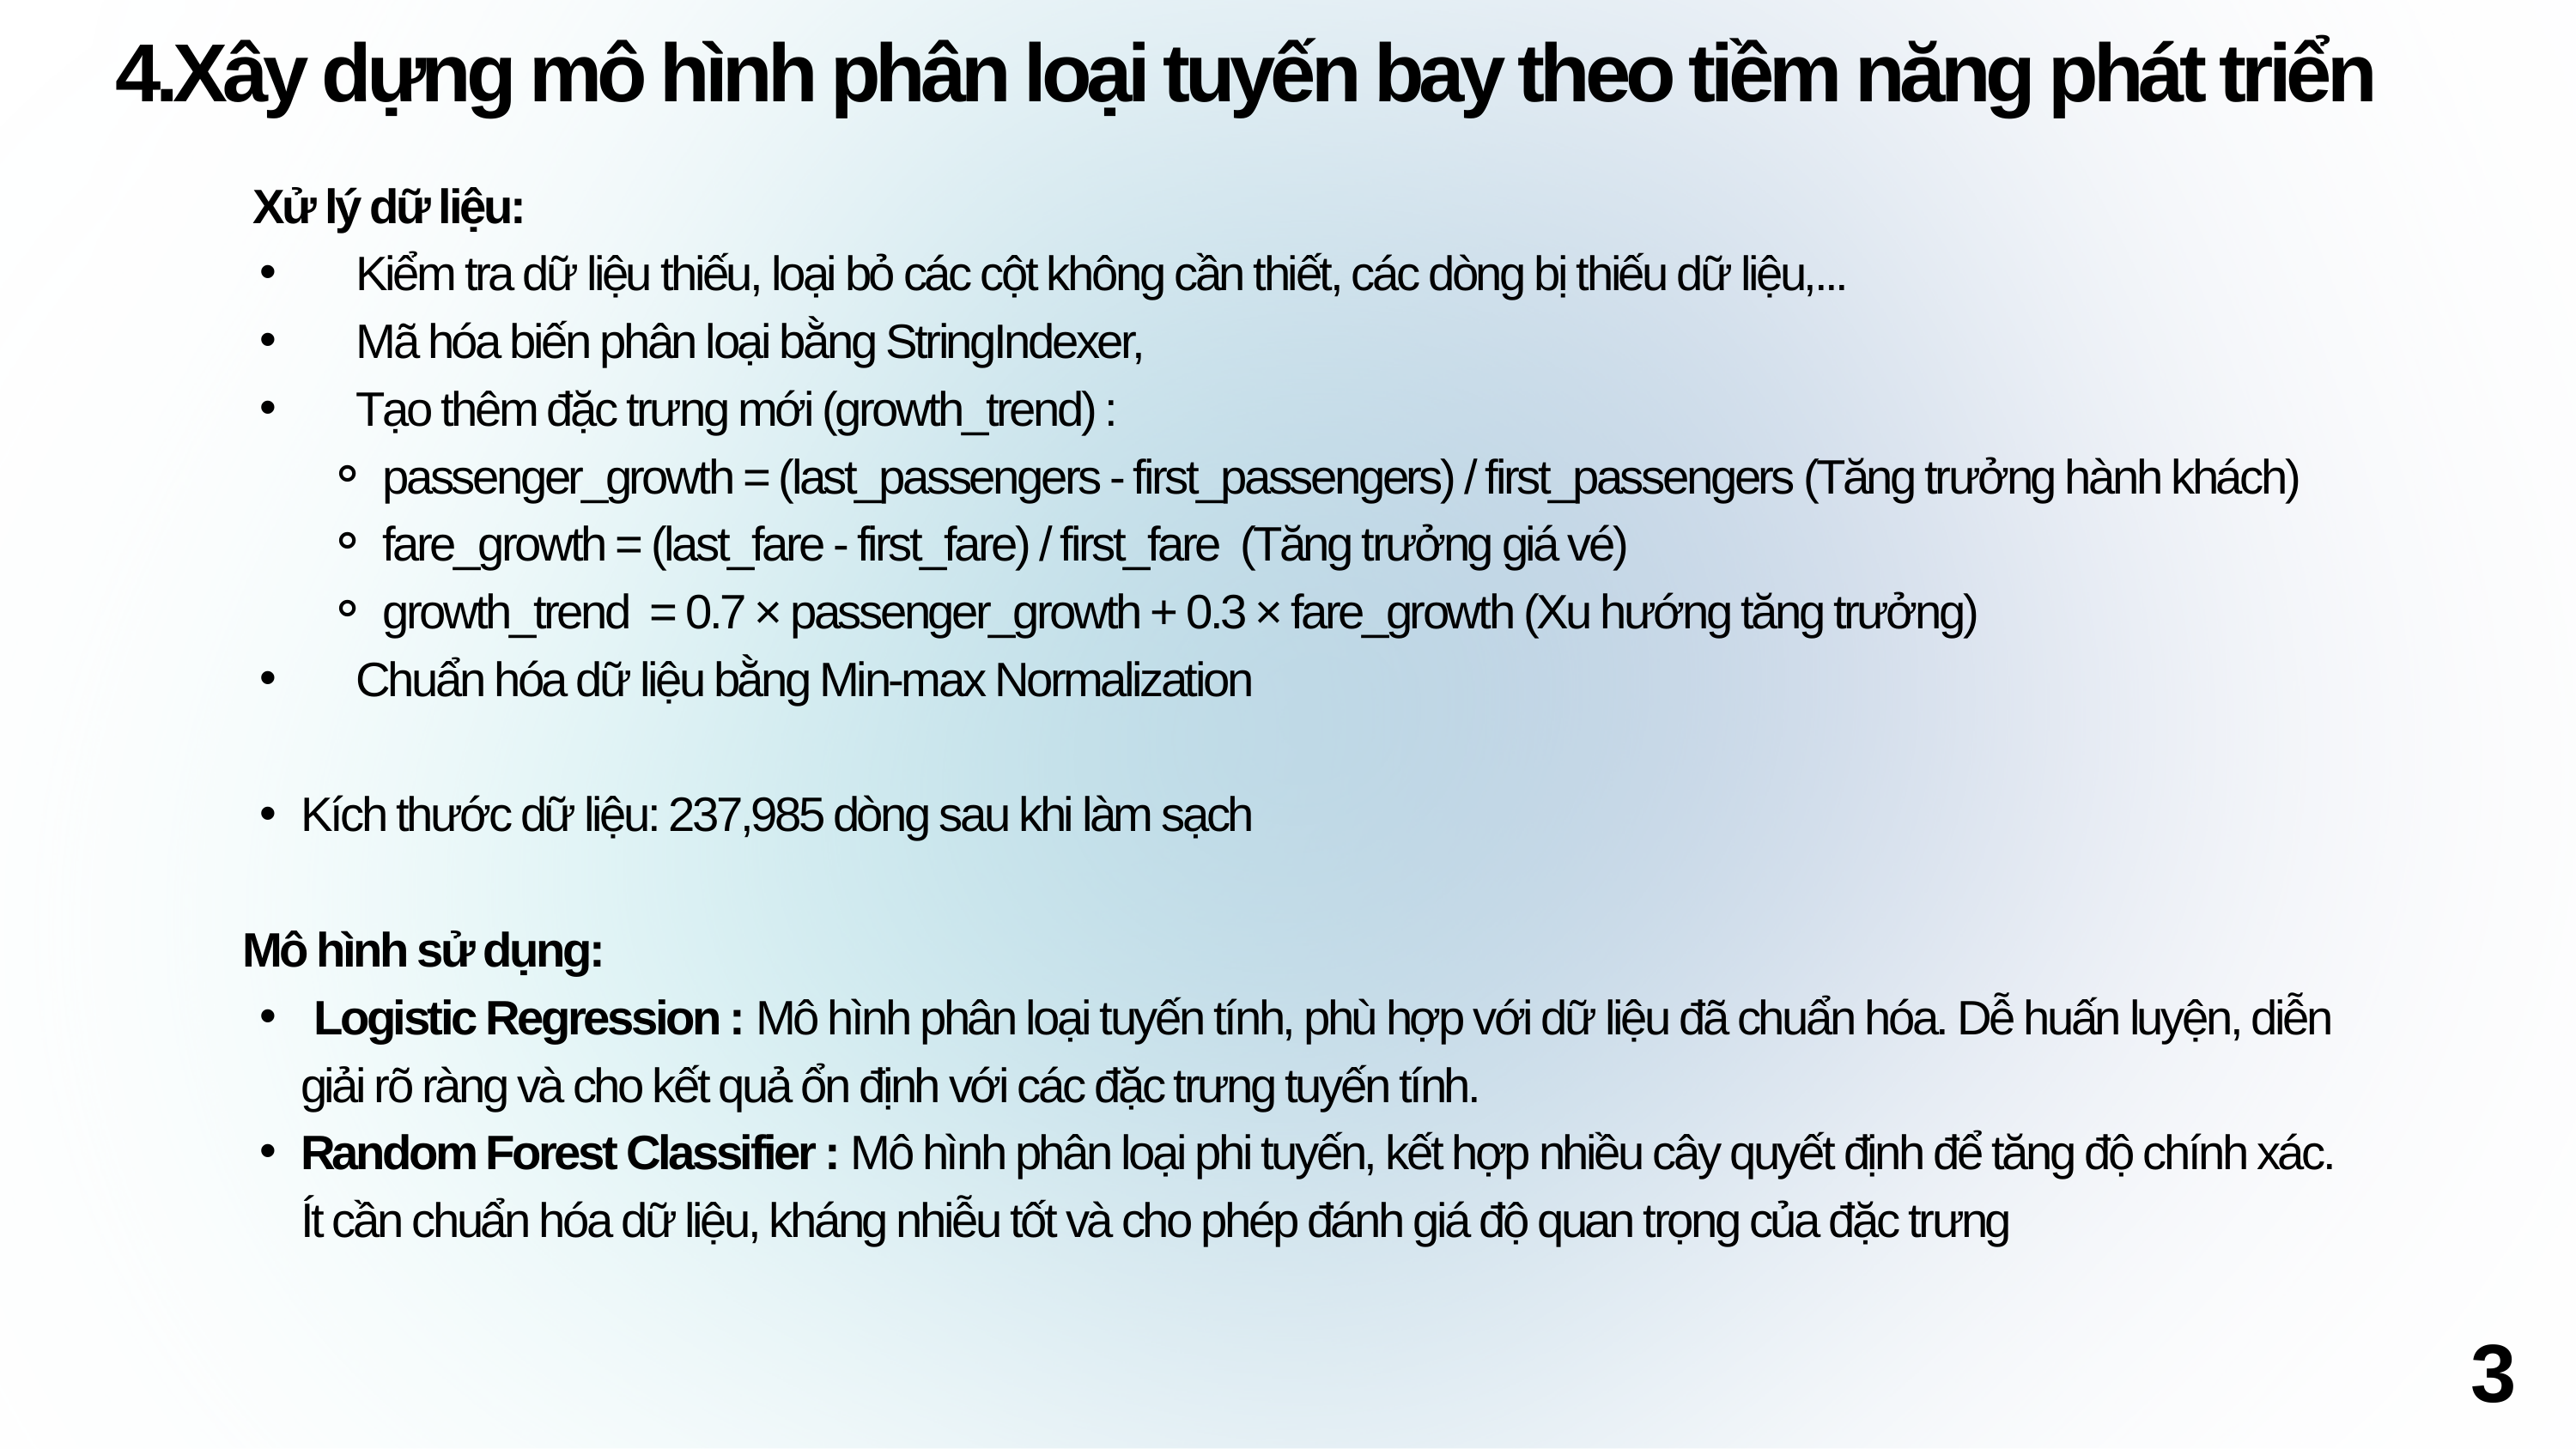

4.Xây dựng mô hình phân loại tuyến bay theo tiềm năng phát triển
   Xử lý dữ liệu:
     Kiểm tra dữ liệu thiếu, loại bỏ các cột không cần thiết, các dòng bị thiếu dữ liệu,...
     Mã hóa biến phân loại bằng StringIndexer,
     Tạo thêm đặc trưng mới (growth_trend) :
passenger_growth = (last_passengers - first_passengers) / first_passengers (Tăng trưởng hành khách)
fare_growth = (last_fare - first_fare) / first_fare  (Tăng trưởng giá vé)
growth_trend  = 0.7 × passenger_growth + 0.3 × fare_growth (Xu hướng tăng trưởng)
     Chuẩn hóa dữ liệu bằng Min-max Normalization

Kích thước dữ liệu: 237,985 dòng sau khi làm sạch

  Mô hình sử dụng:
 Logistic Regression : Mô hình phân loại tuyến tính, phù hợp với dữ liệu đã chuẩn hóa. Dễ huấn luyện, diễn giải rõ ràng và cho kết quả ổn định với các đặc trưng tuyến tính.
Random Forest Classifier : Mô hình phân loại phi tuyến, kết hợp nhiều cây quyết định để tăng độ chính xác. Ít cần chuẩn hóa dữ liệu, kháng nhiễu tốt và cho phép đánh giá độ quan trọng của đặc trưng

37